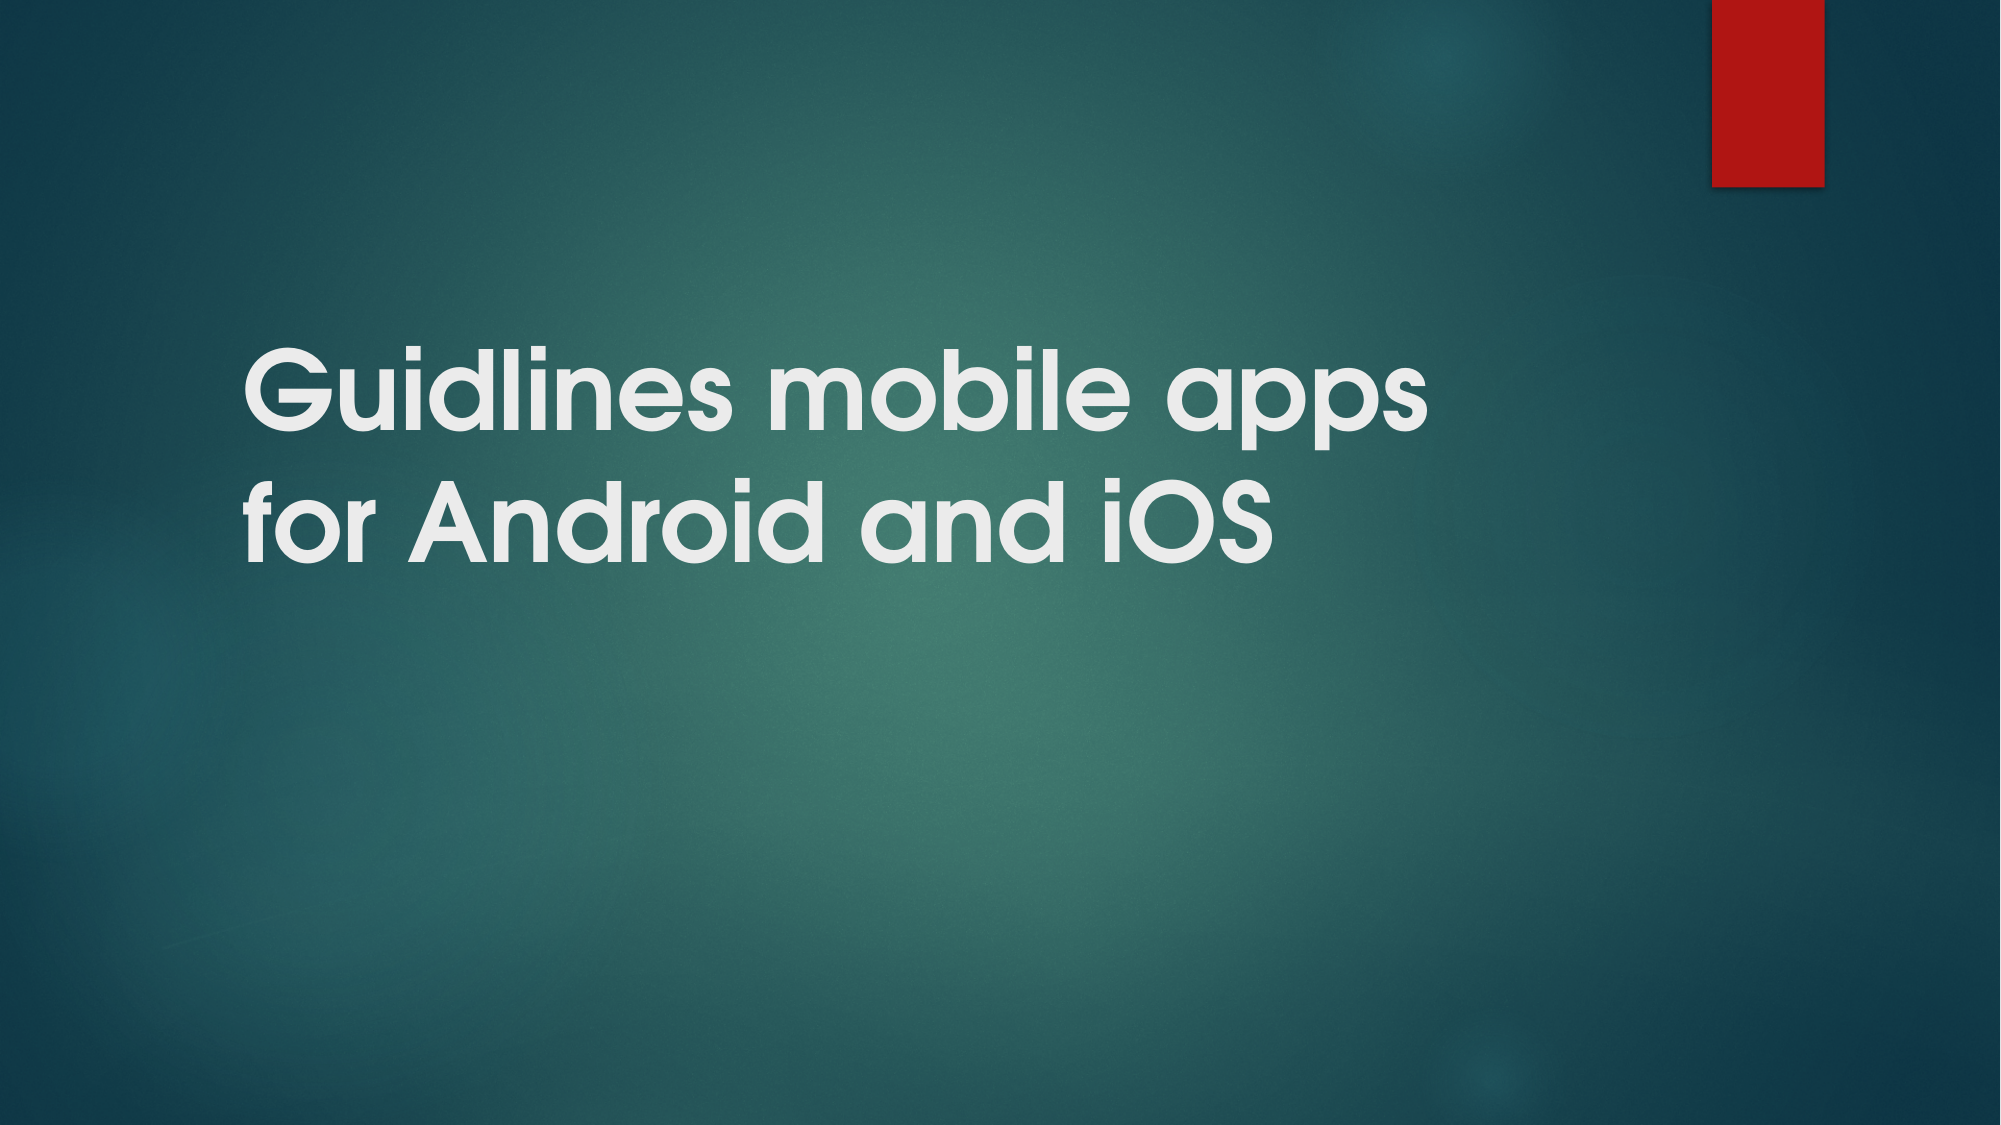

# Guidlines mobile apps for Android and iOS